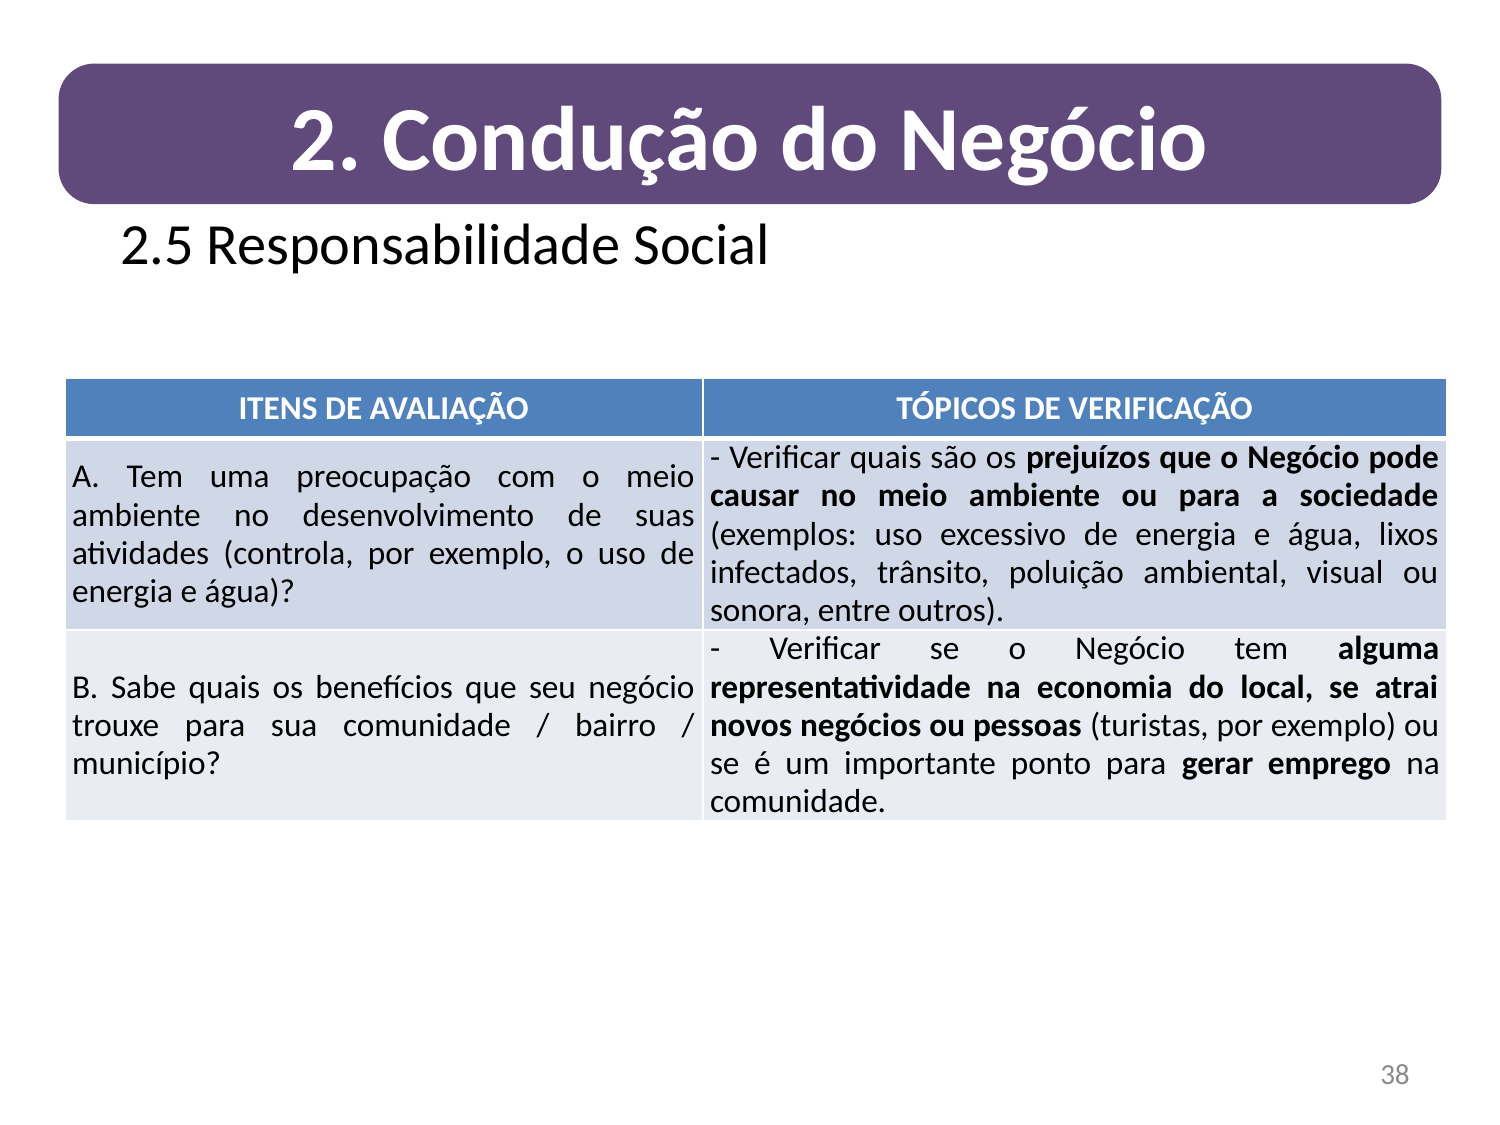

2. Condução do Negócio
# 2.5 Responsabilidade Social
| ITENS DE AVALIAÇÃO | TÓPICOS DE VERIFICAÇÃO |
| --- | --- |
| A. Tem uma preocupação com o meio ambiente no desenvolvimento de suas atividades (controla, por exemplo, o uso de energia e água)? | - Verificar quais são os prejuízos que o Negócio pode causar no meio ambiente ou para a sociedade (exemplos: uso excessivo de energia e água, lixos infectados, trânsito, poluição ambiental, visual ou sonora, entre outros). |
| B. Sabe quais os benefícios que seu negócio trouxe para sua comunidade / bairro / município? | - Verificar se o Negócio tem alguma representatividade na economia do local, se atrai novos negócios ou pessoas (turistas, por exemplo) ou se é um importante ponto para gerar emprego na comunidade. |
38